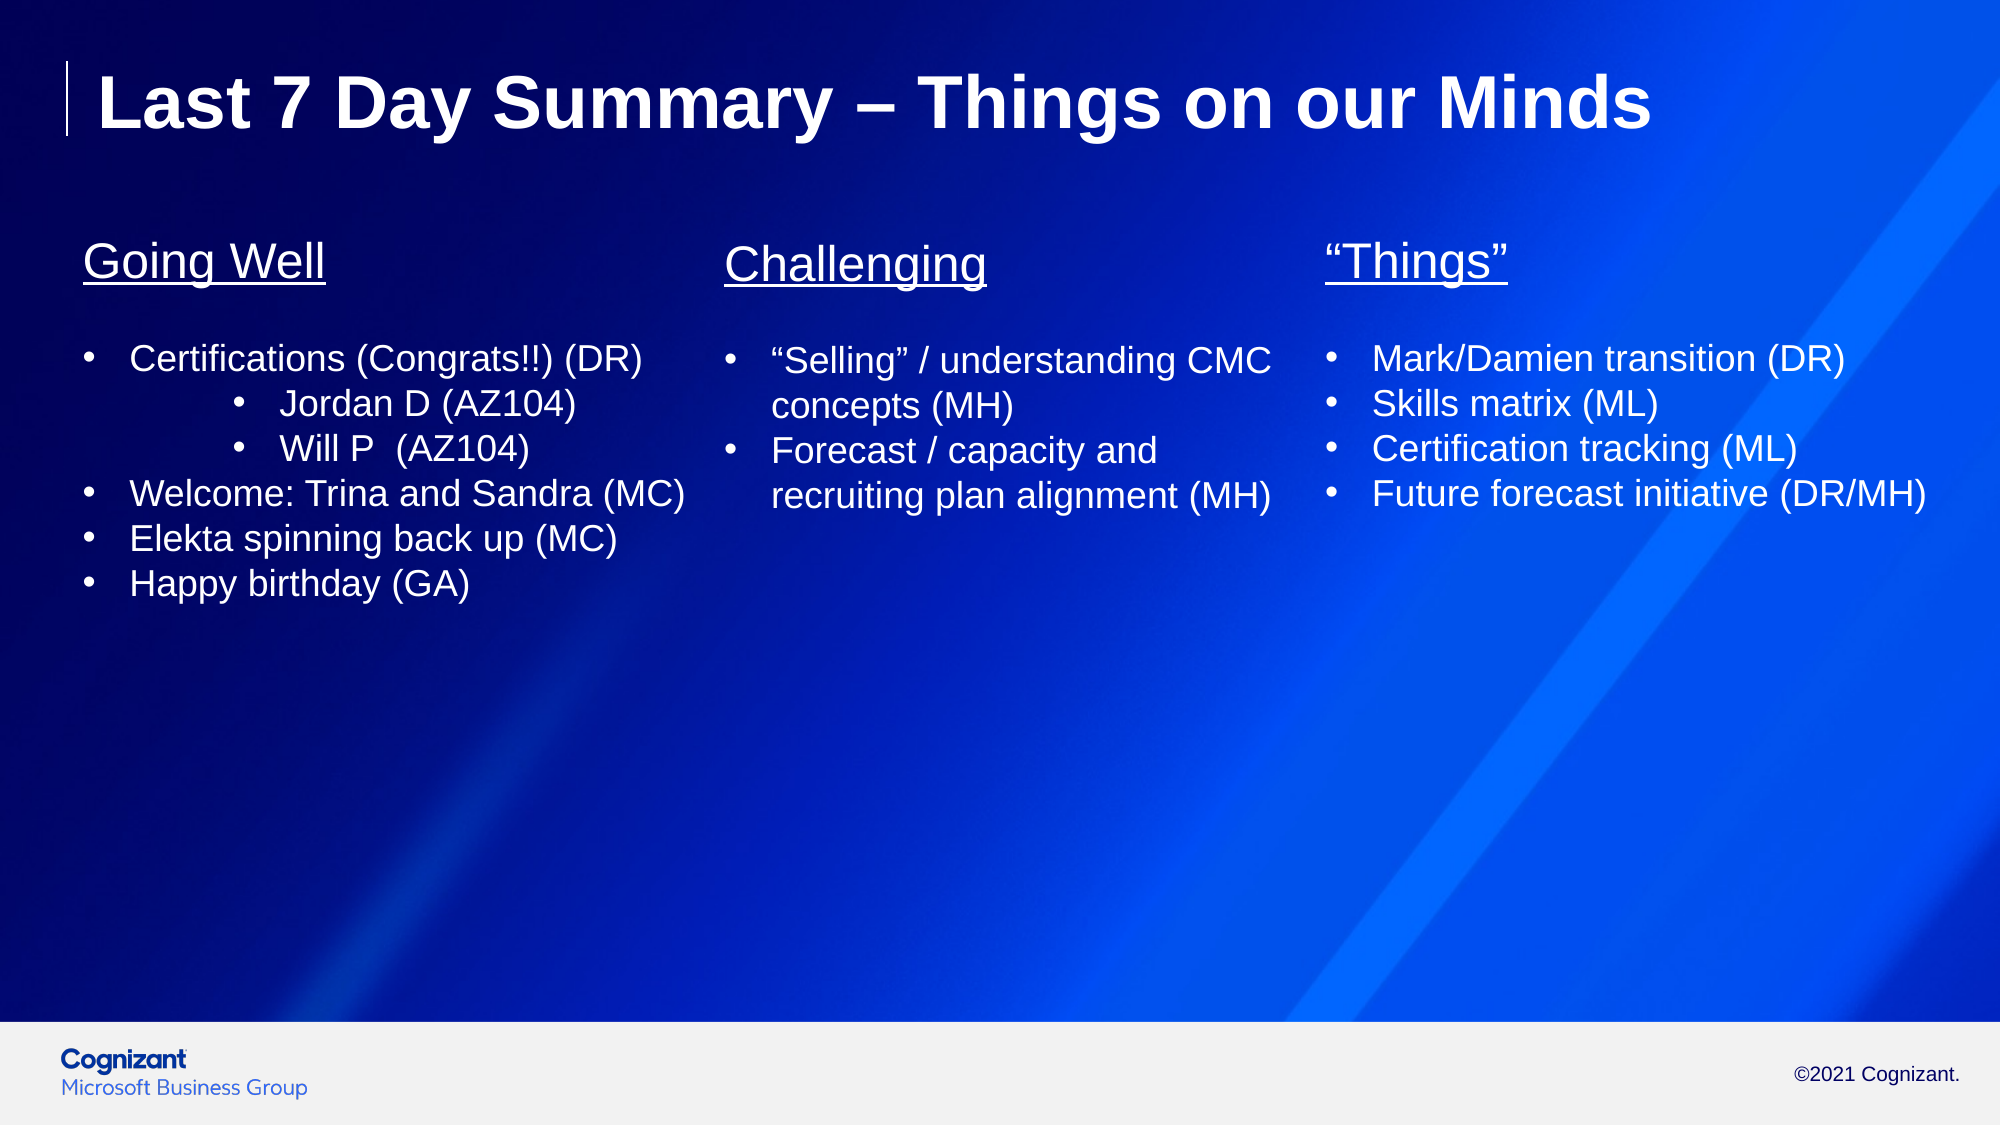

Last 7 Day Summary – Things on our Minds
Going Well

Certifications (Congrats!!) (DR)
Jordan D (AZ104)
Will P  (AZ104)
Welcome: Trina and Sandra (MC)
Elekta spinning back up (MC)
Happy birthday (GA)

“Things”

Mark/Damien transition (DR)
Skills matrix (ML)
Certification tracking (ML)
Future forecast initiative (DR/MH)

Challenging

“Selling” / understanding CMC concepts (MH)
Forecast / capacity and recruiting plan alignment (MH)